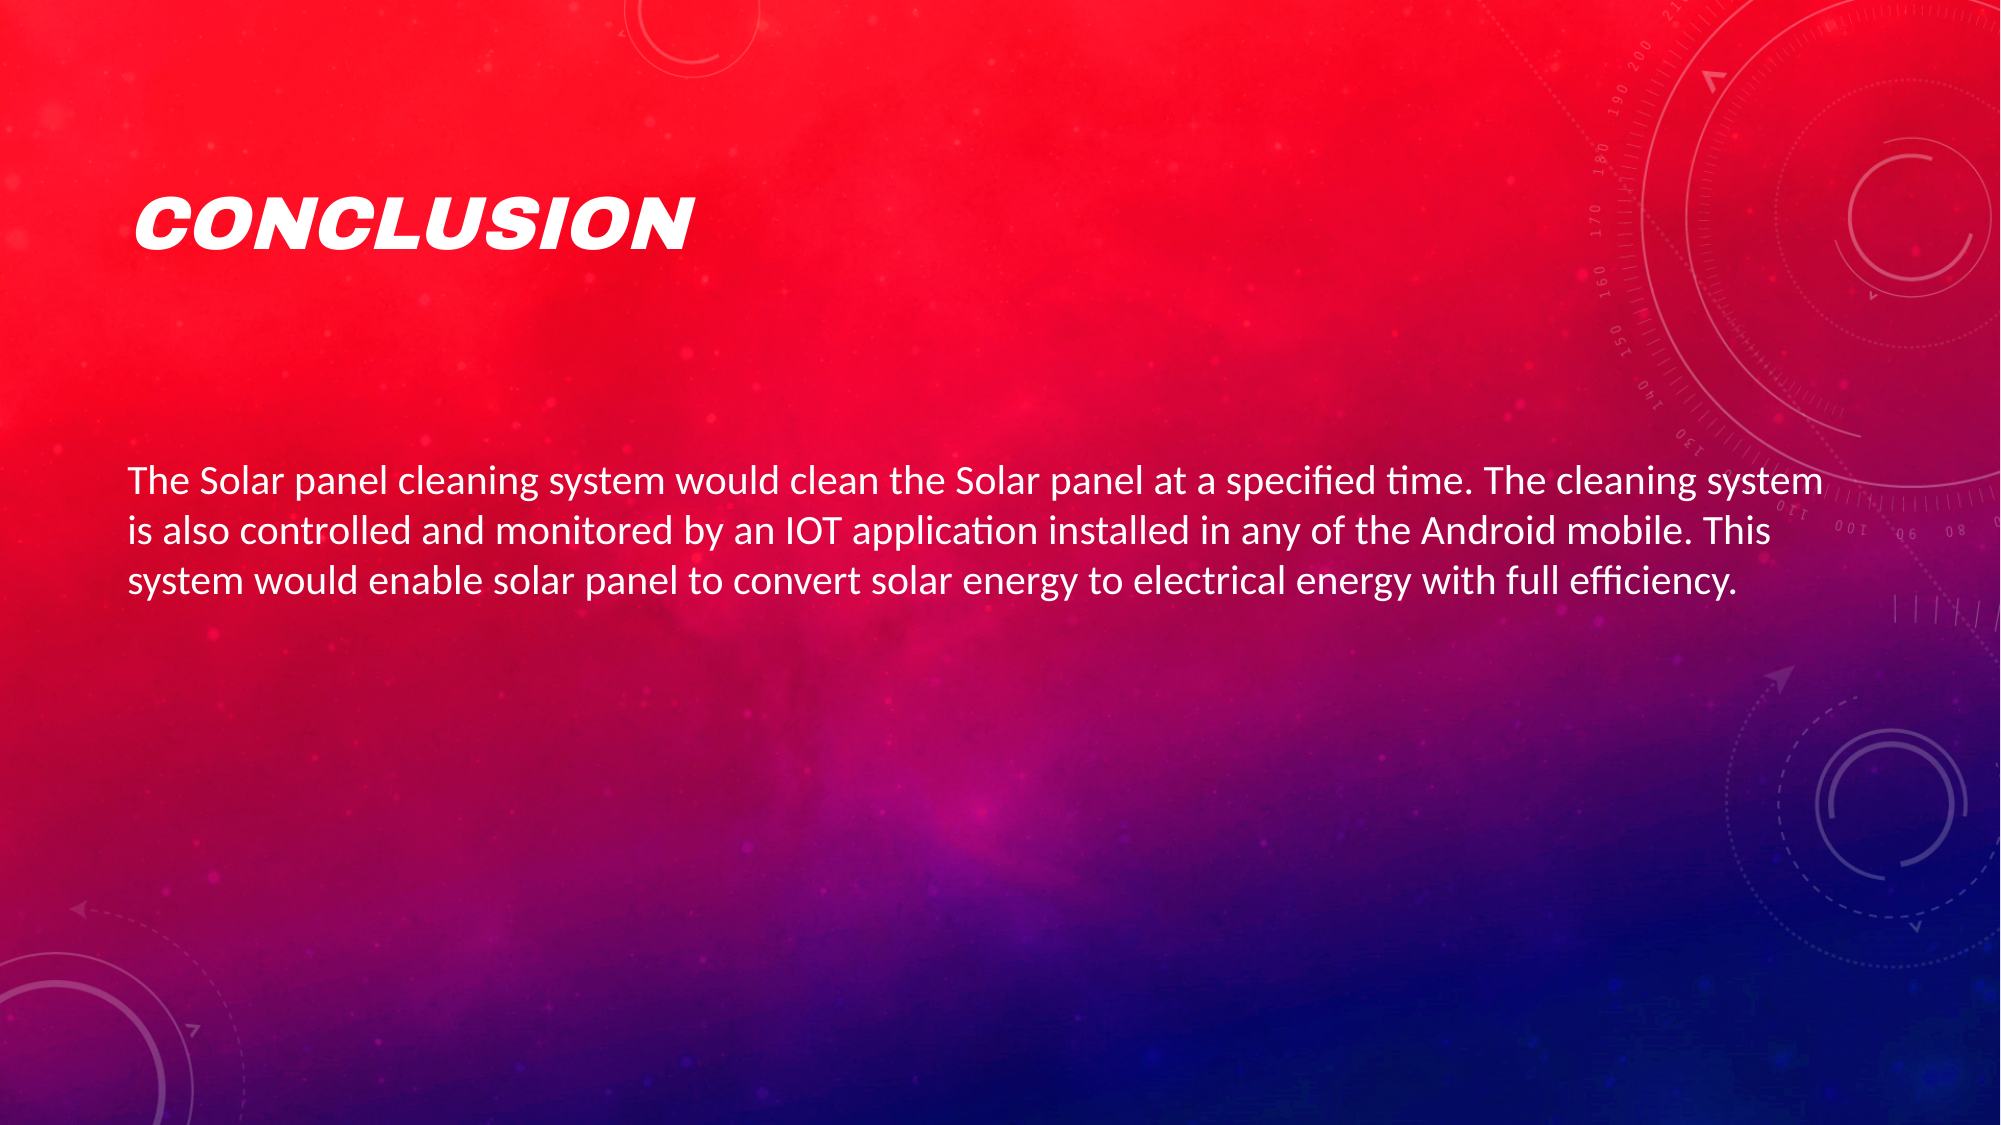

# conclusion
The Solar panel cleaning system would clean the Solar panel at a specified time. The cleaning system is also controlled and monitored by an IOT application installed in any of the Android mobile. This system would enable solar panel to convert solar energy to electrical energy with full efficiency.